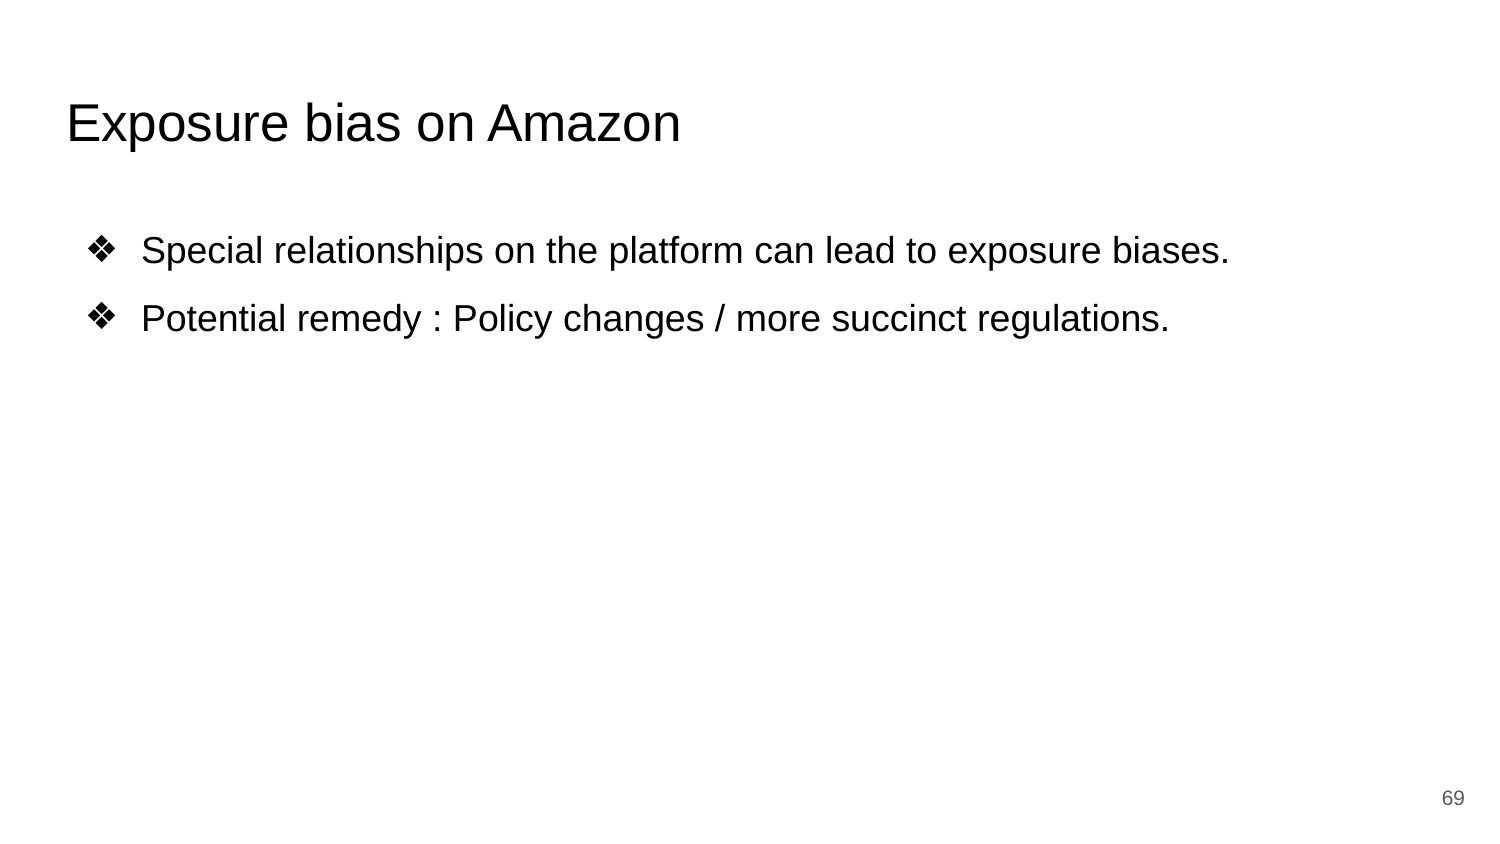

# Exposure bias on Amazon
Special relationships on the platform can lead to exposure biases.
Potential remedy : Policy changes / more succinct regulations.
69